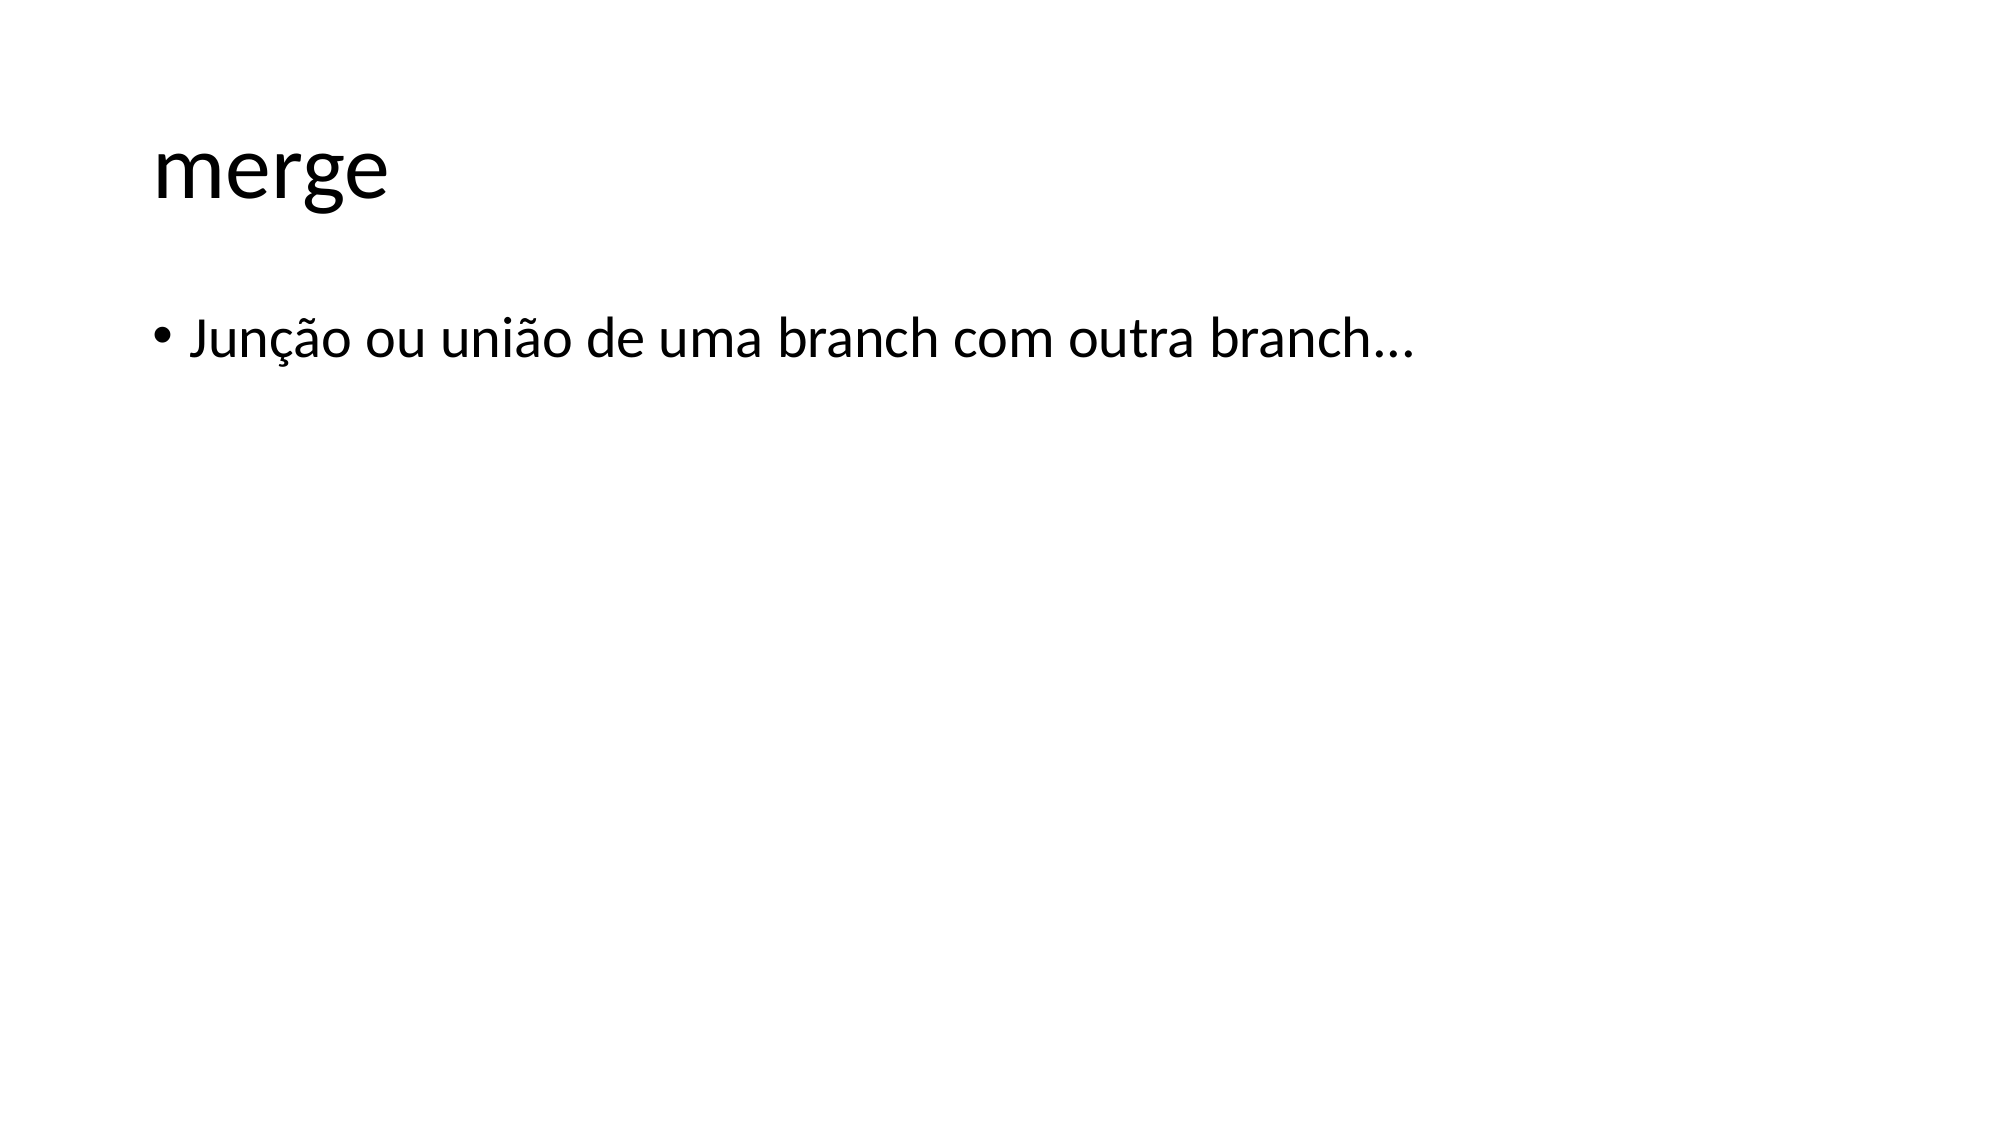

# merge
Junção ou união de uma branch com outra branch...